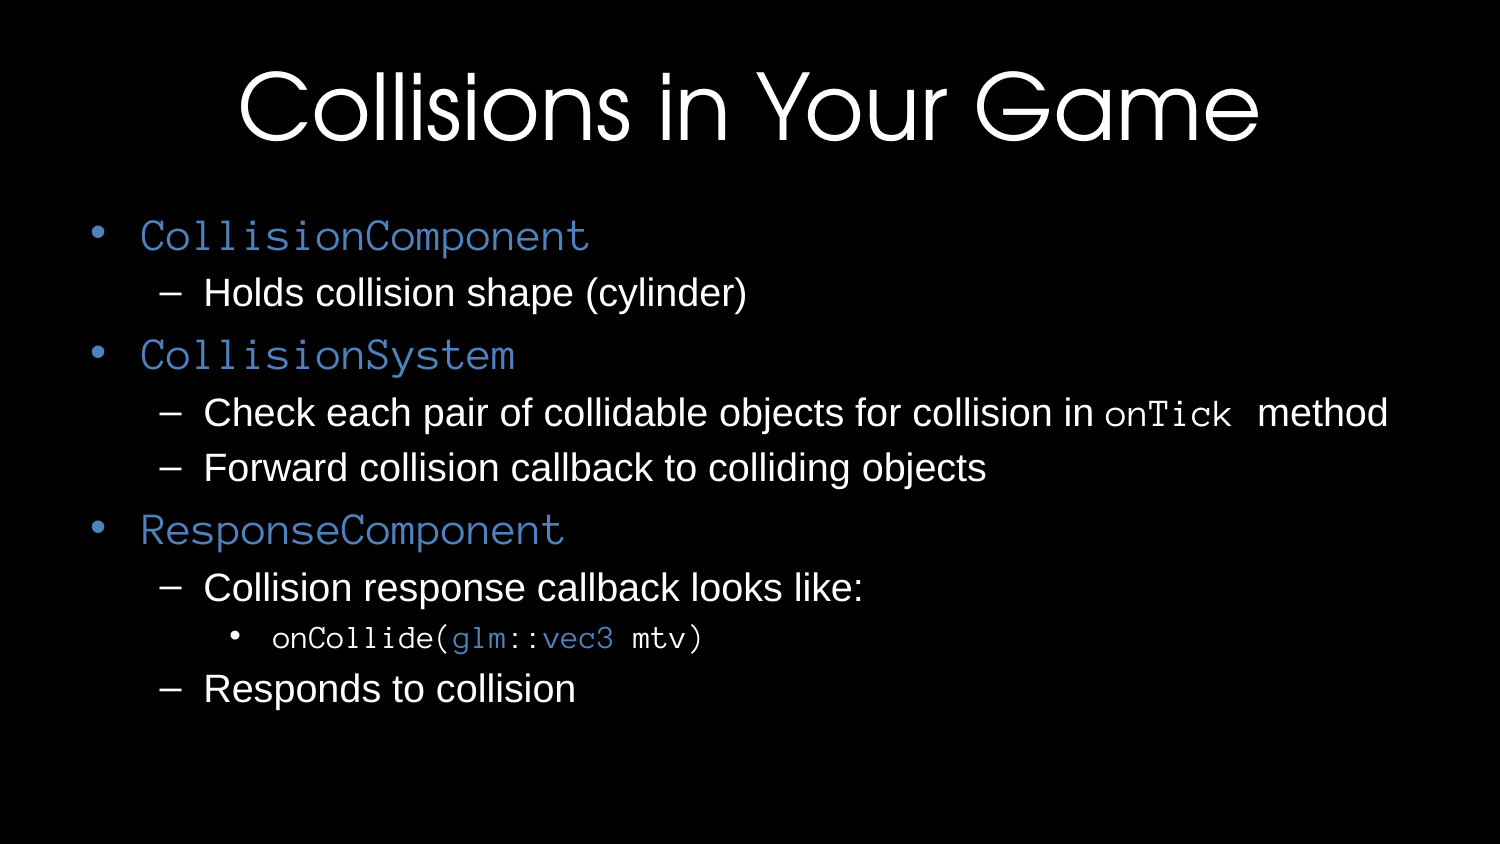

# Collisions in Your Game
CollisionComponent
Holds collision shape (cylinder)
CollisionSystem
Check each pair of collidable objects for collision in onTick method
Forward collision callback to colliding objects
ResponseComponent
Collision response callback looks like:
 onCollide(glm::vec3 mtv)
Responds to collision